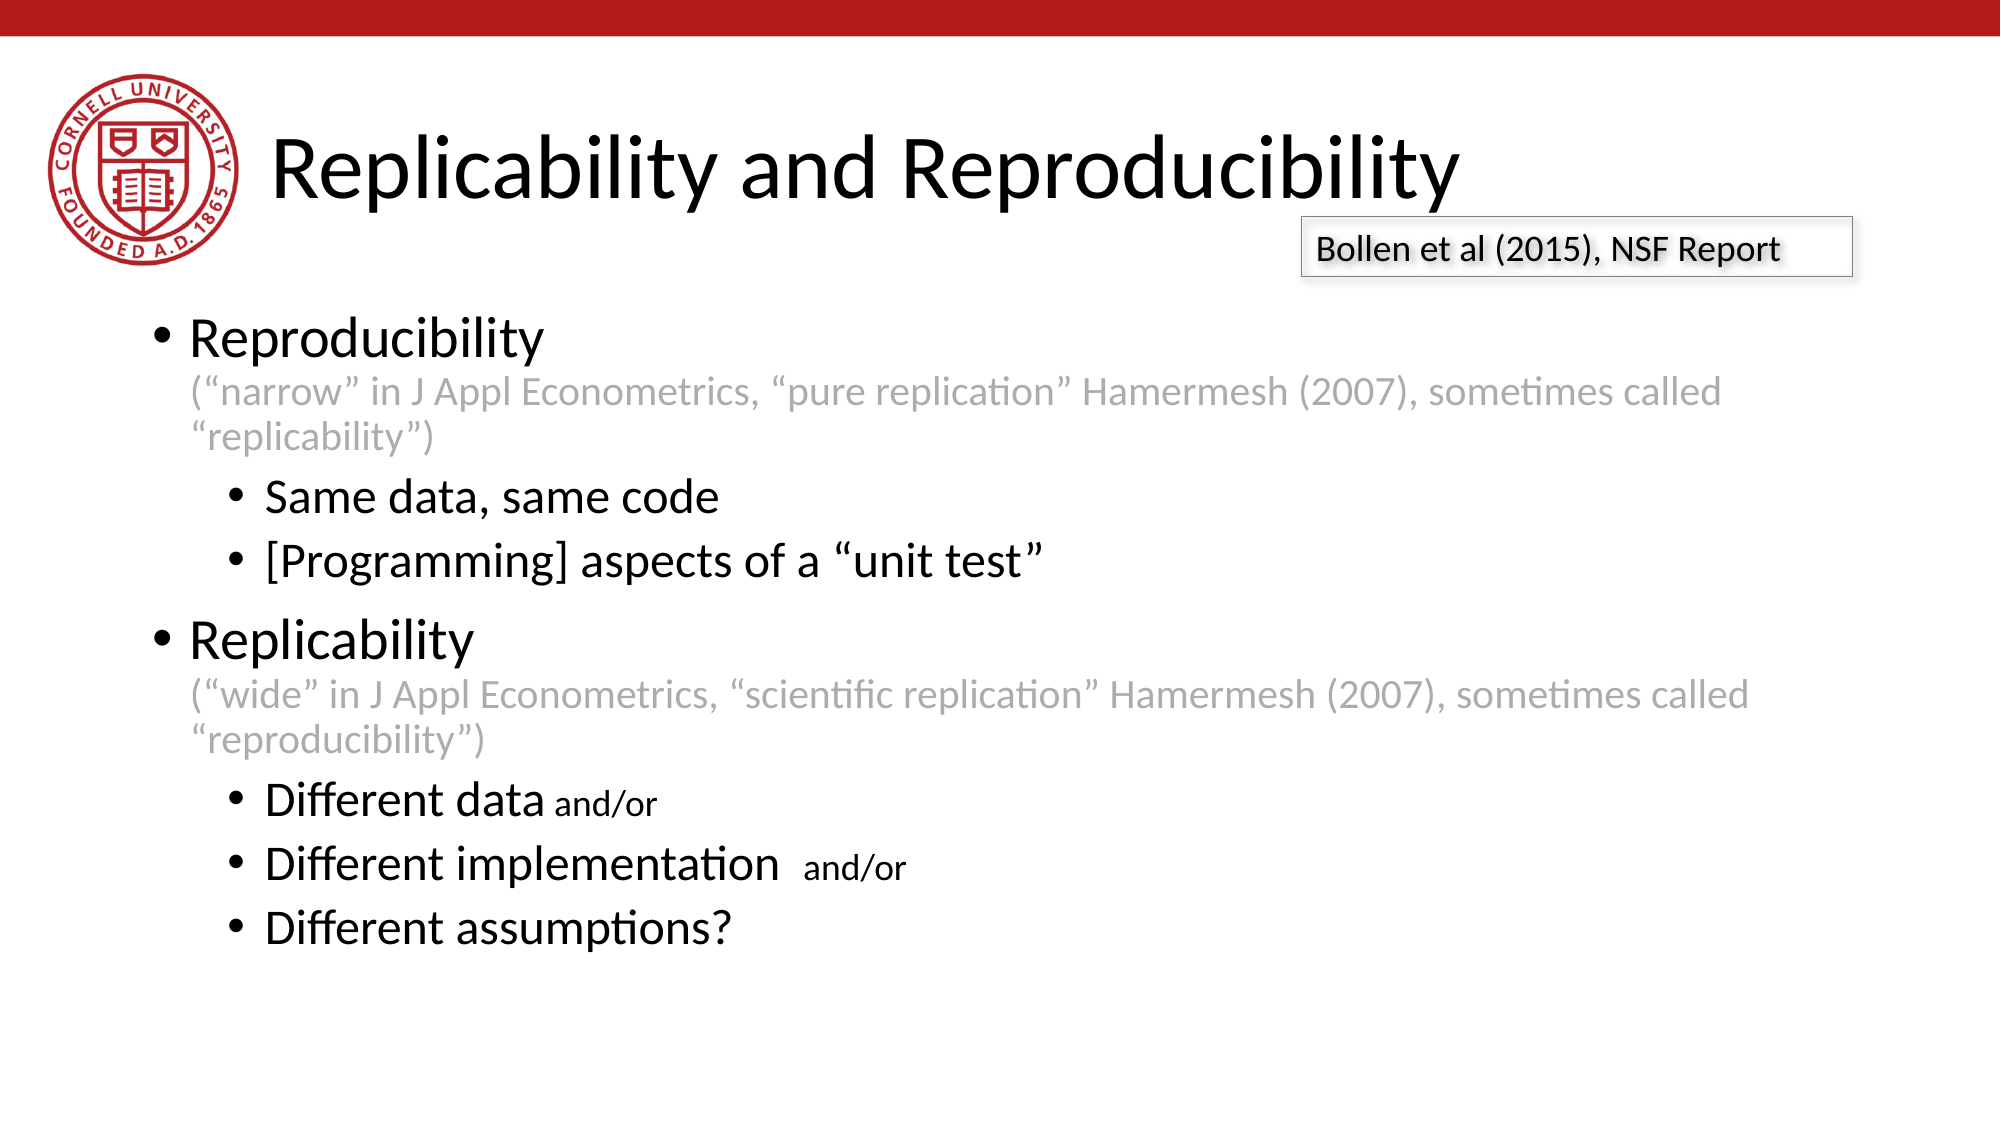

# Replicability and Reproducibility
Bollen et al (2015), NSF Report
Reproducibility
(“narrow” in J Appl Econometrics, “pure replication” Hamermesh (2007), sometimes called “replicability”)
Same data, same code
[Programming] aspects of a “unit test”
Replicability
(“wide” in J Appl Econometrics, “scientific replication” Hamermesh (2007), sometimes called “reproducibility”)
Different data and/or
Different implementation  and/or
Different assumptions?